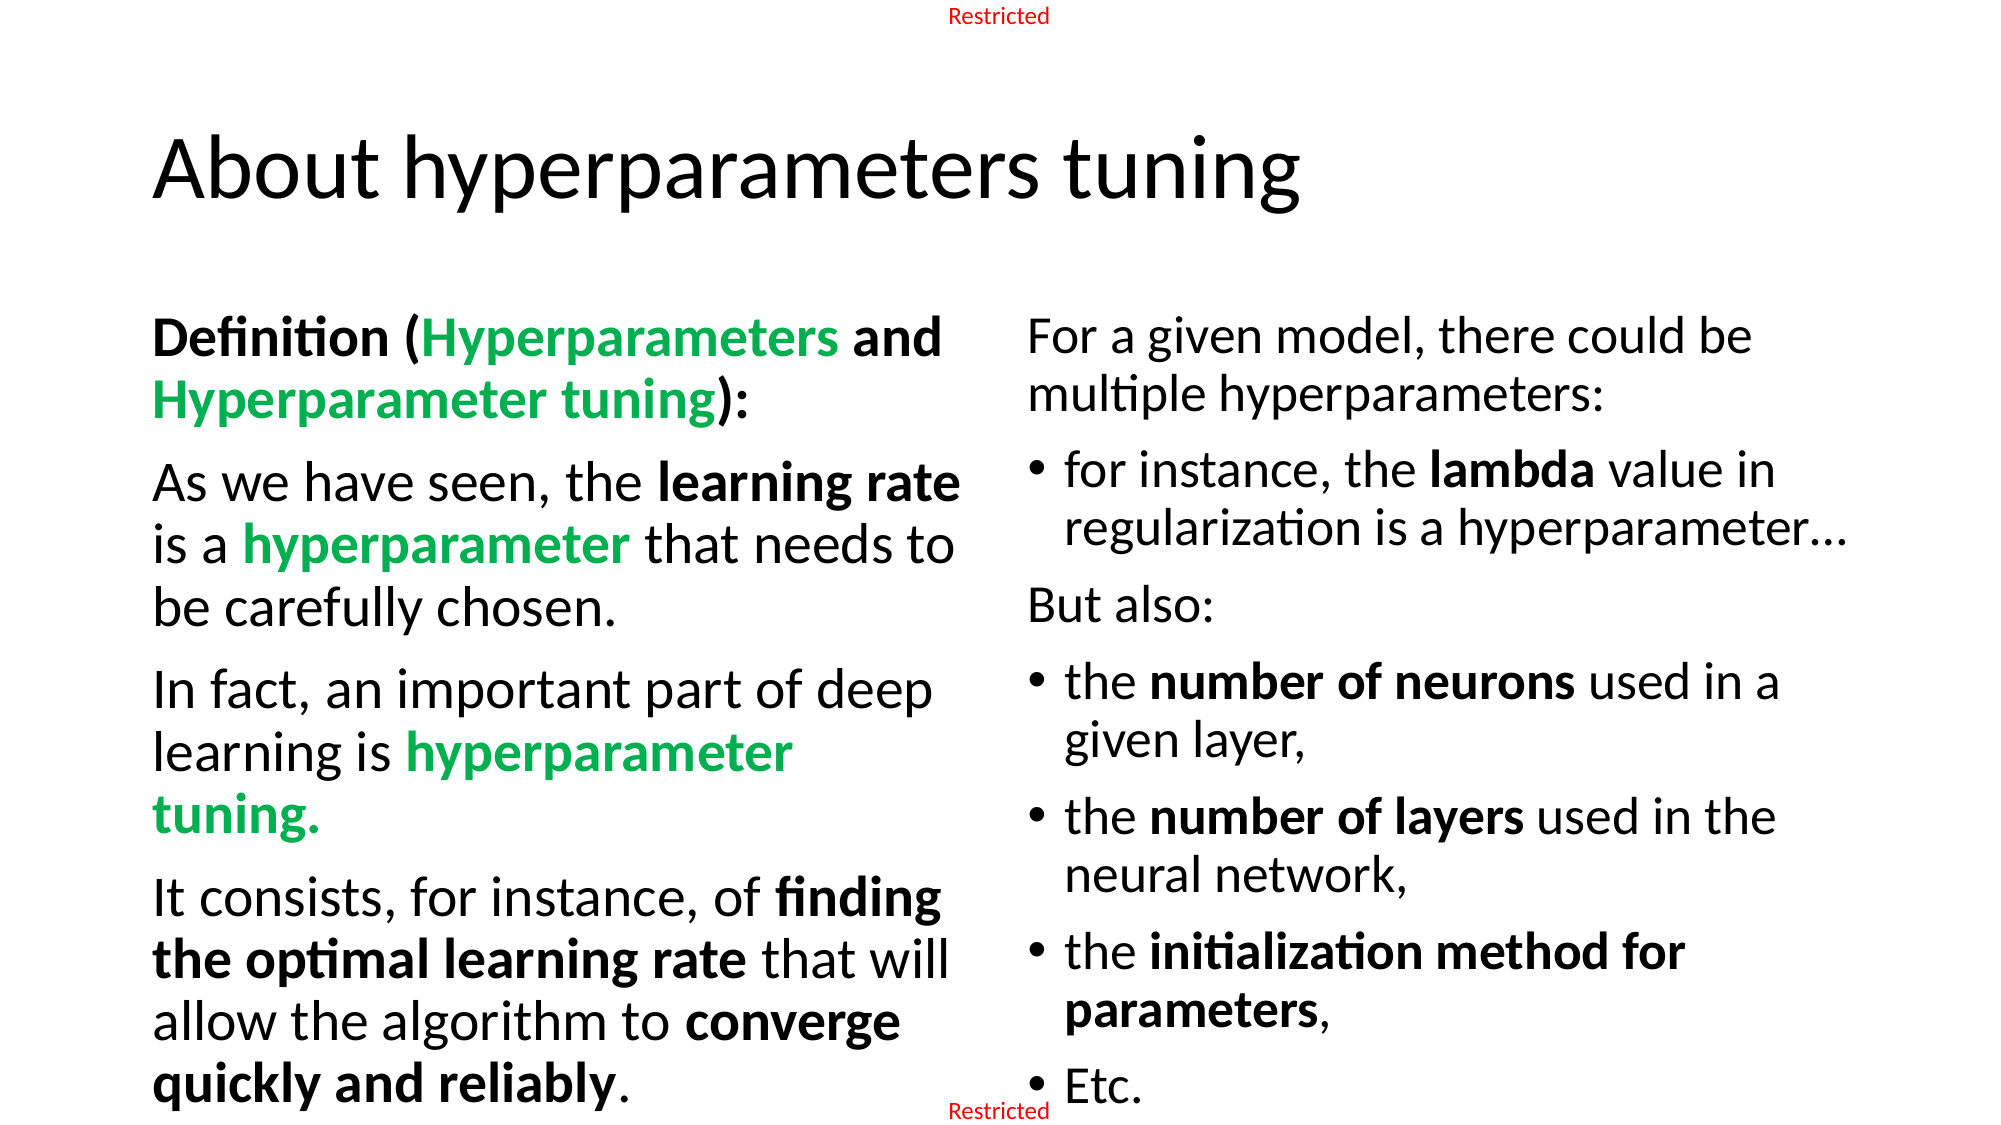

# About hyperparameters tuning
Definition (Hyperparameters and Hyperparameter tuning):
As we have seen, the learning rate is a hyperparameter that needs to be carefully chosen.
In fact, an important part of deep learning is hyperparameter tuning.
It consists, for instance, of finding the optimal learning rate that will allow the algorithm to converge quickly and reliably.

For a given model, there could be multiple hyperparameters:
for instance, the lambda value in regularization is a hyperparameter…
But also:
the number of neurons used in a given layer,
the number of layers used in the neural network,
the initialization method for parameters,
Etc.